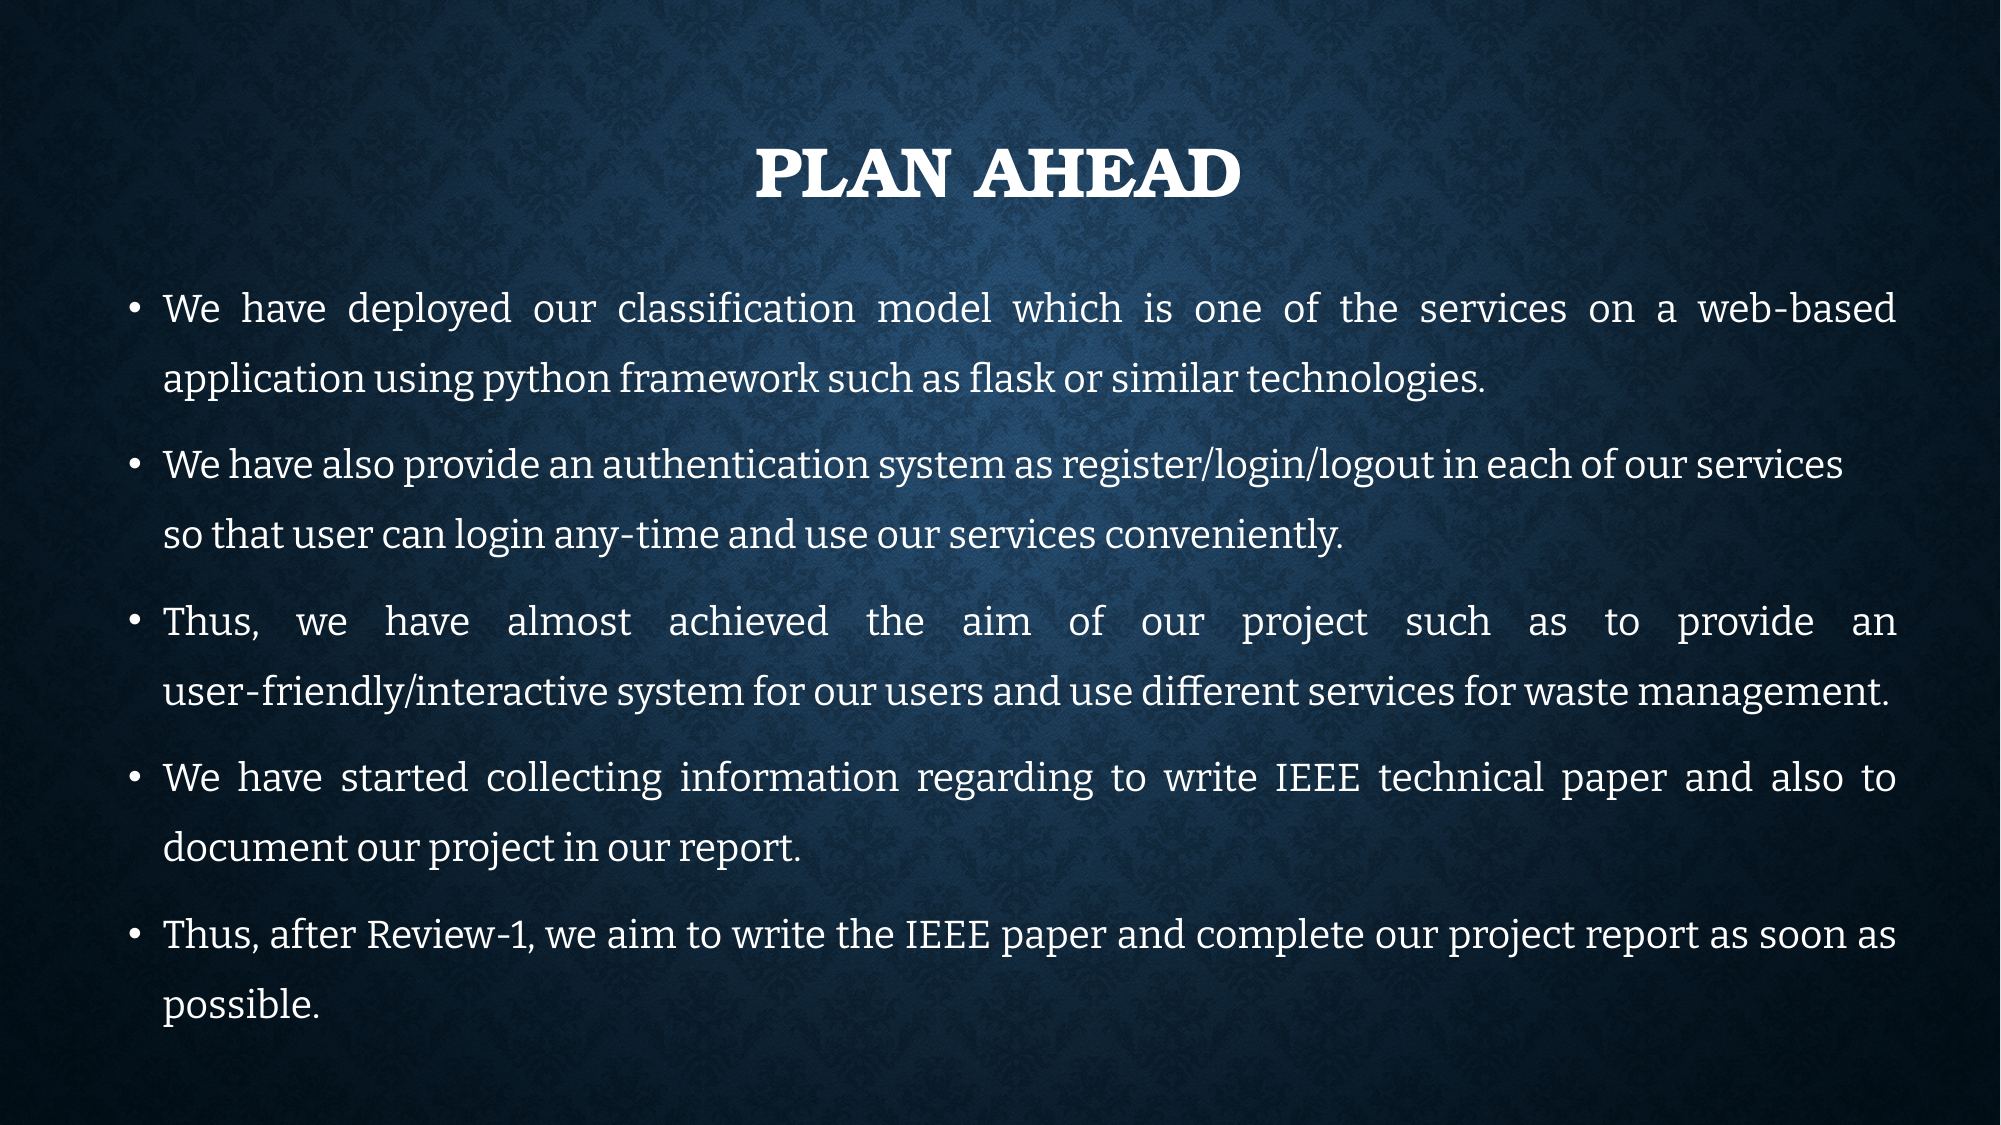

# PLAN AHEAD
We have deployed our classification model which is one of the services on a web-based application using python framework such as flask or similar technologies.
We have also provide an authentication system as register/login/logout in each of our services  so that user can login any-time and use our services conveniently.
Thus, we have almost achieved the aim of our project such as to provide an user-friendly/interactive system for our users and use different services for waste management.
We have started collecting information regarding to write IEEE technical paper and also to document our project in our report.
Thus, after Review-1, we aim to write the IEEE paper and complete our project report as soon as possible.